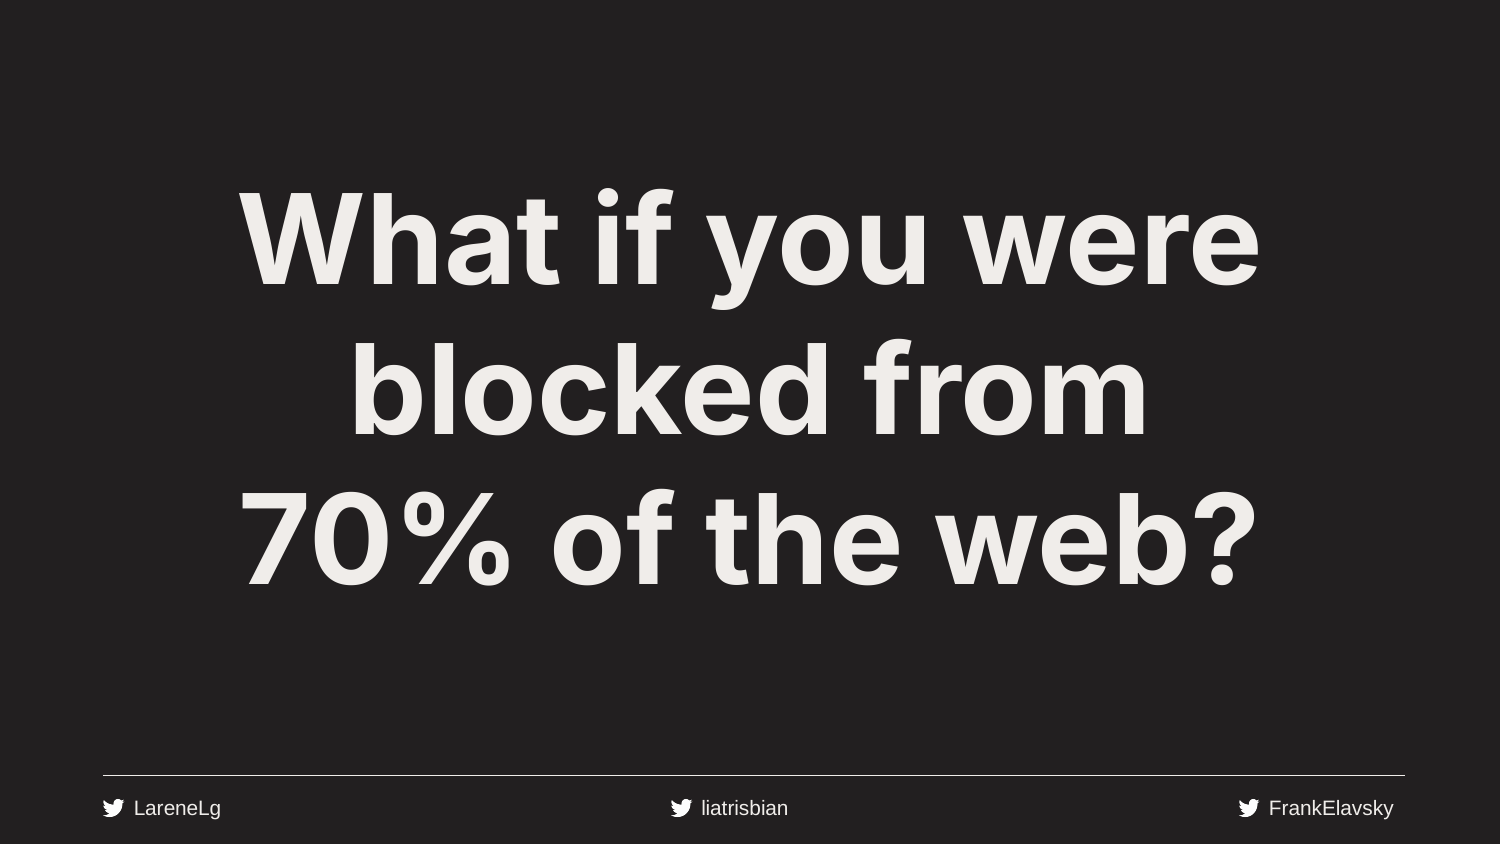

# What if you were blocked from
70% of the web?